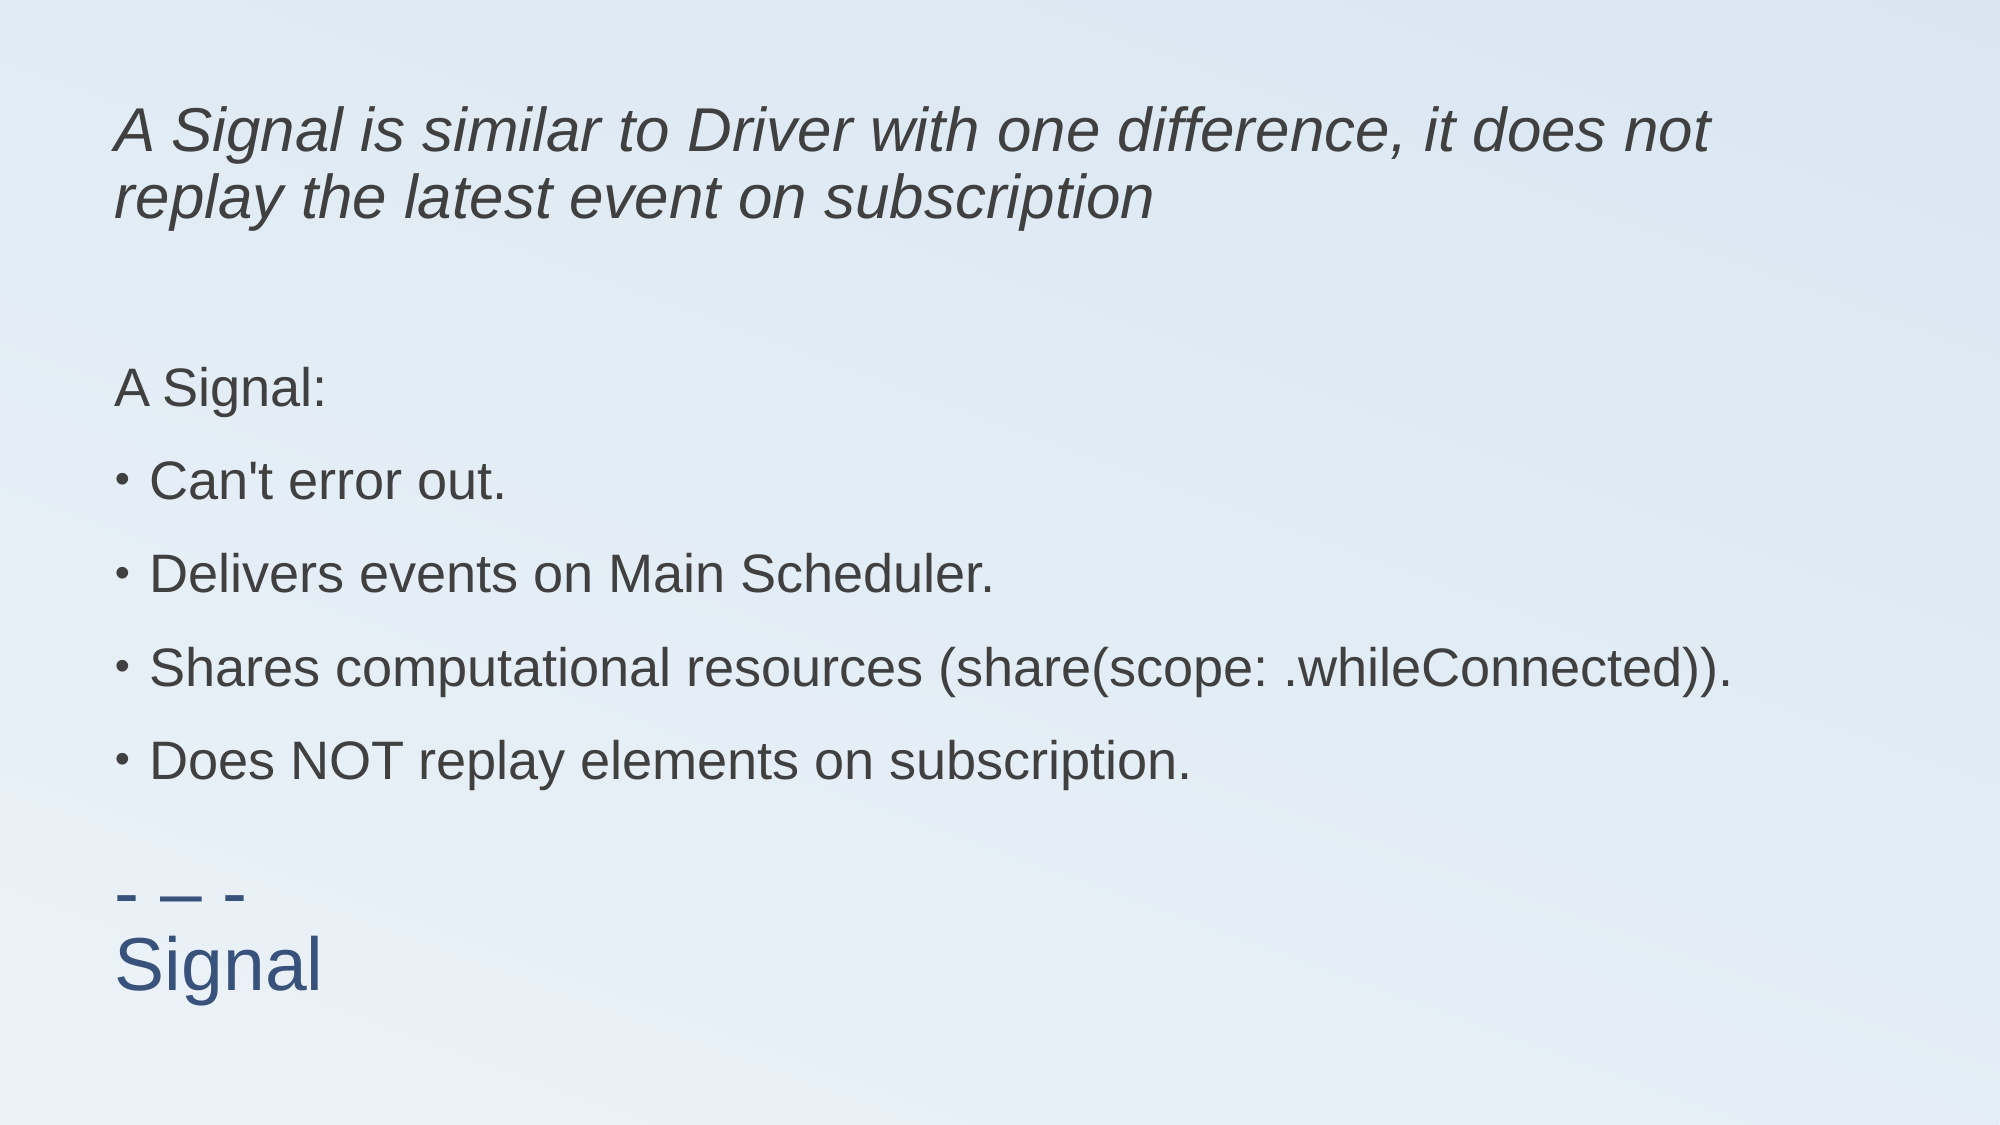

A Signal is similar to Driver with one difference, it does not replay the latest event on subscription

A Signal:
Can't error out.
Delivers events on Main Scheduler.
Shares computational resources (share(scope: .whileConnected)).
Does NOT replay elements on subscription.
# - – - Signal